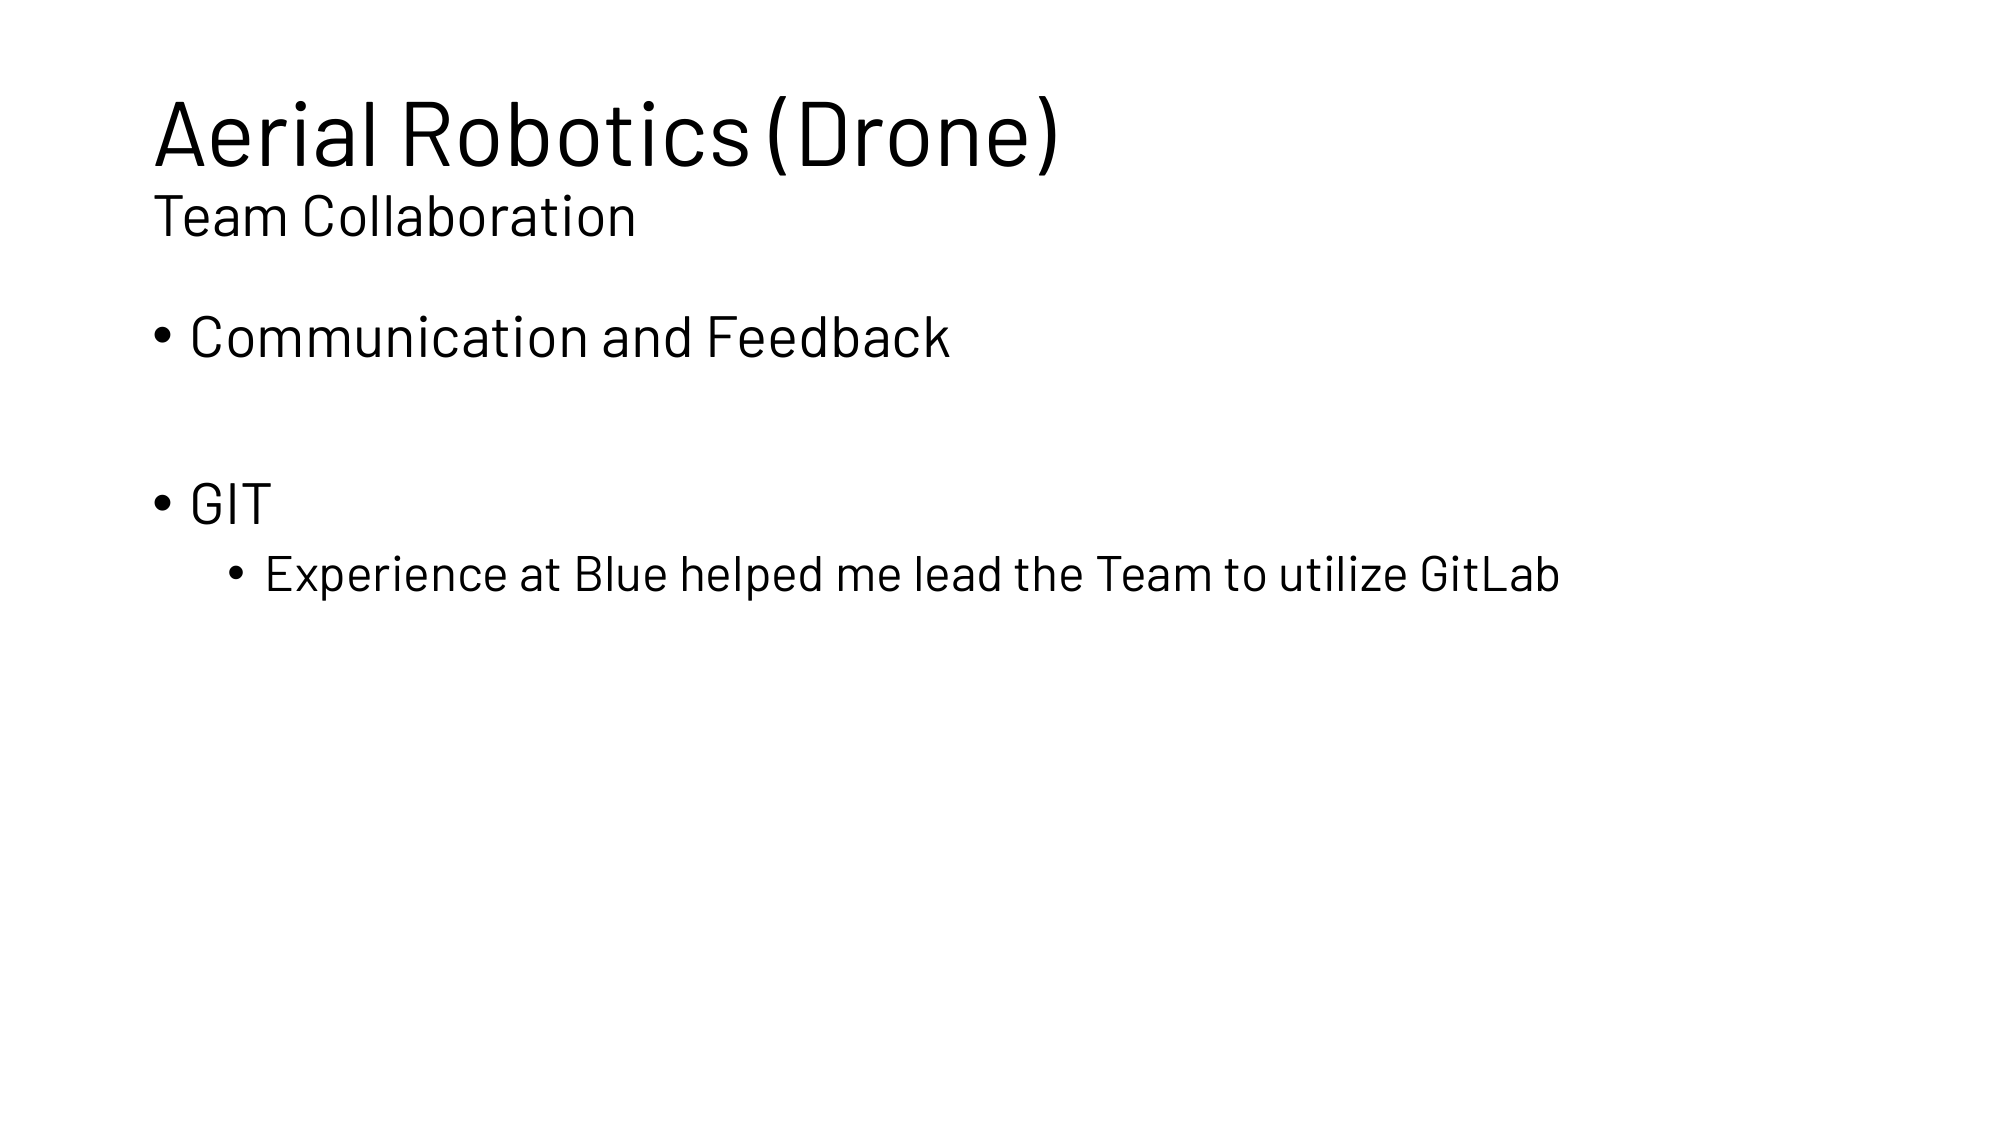

# Aerial Robotics (Drone) Team Collaboration
Communication and Feedback

GIT
Experience at Blue helped me lead the Team to utilize GitLab